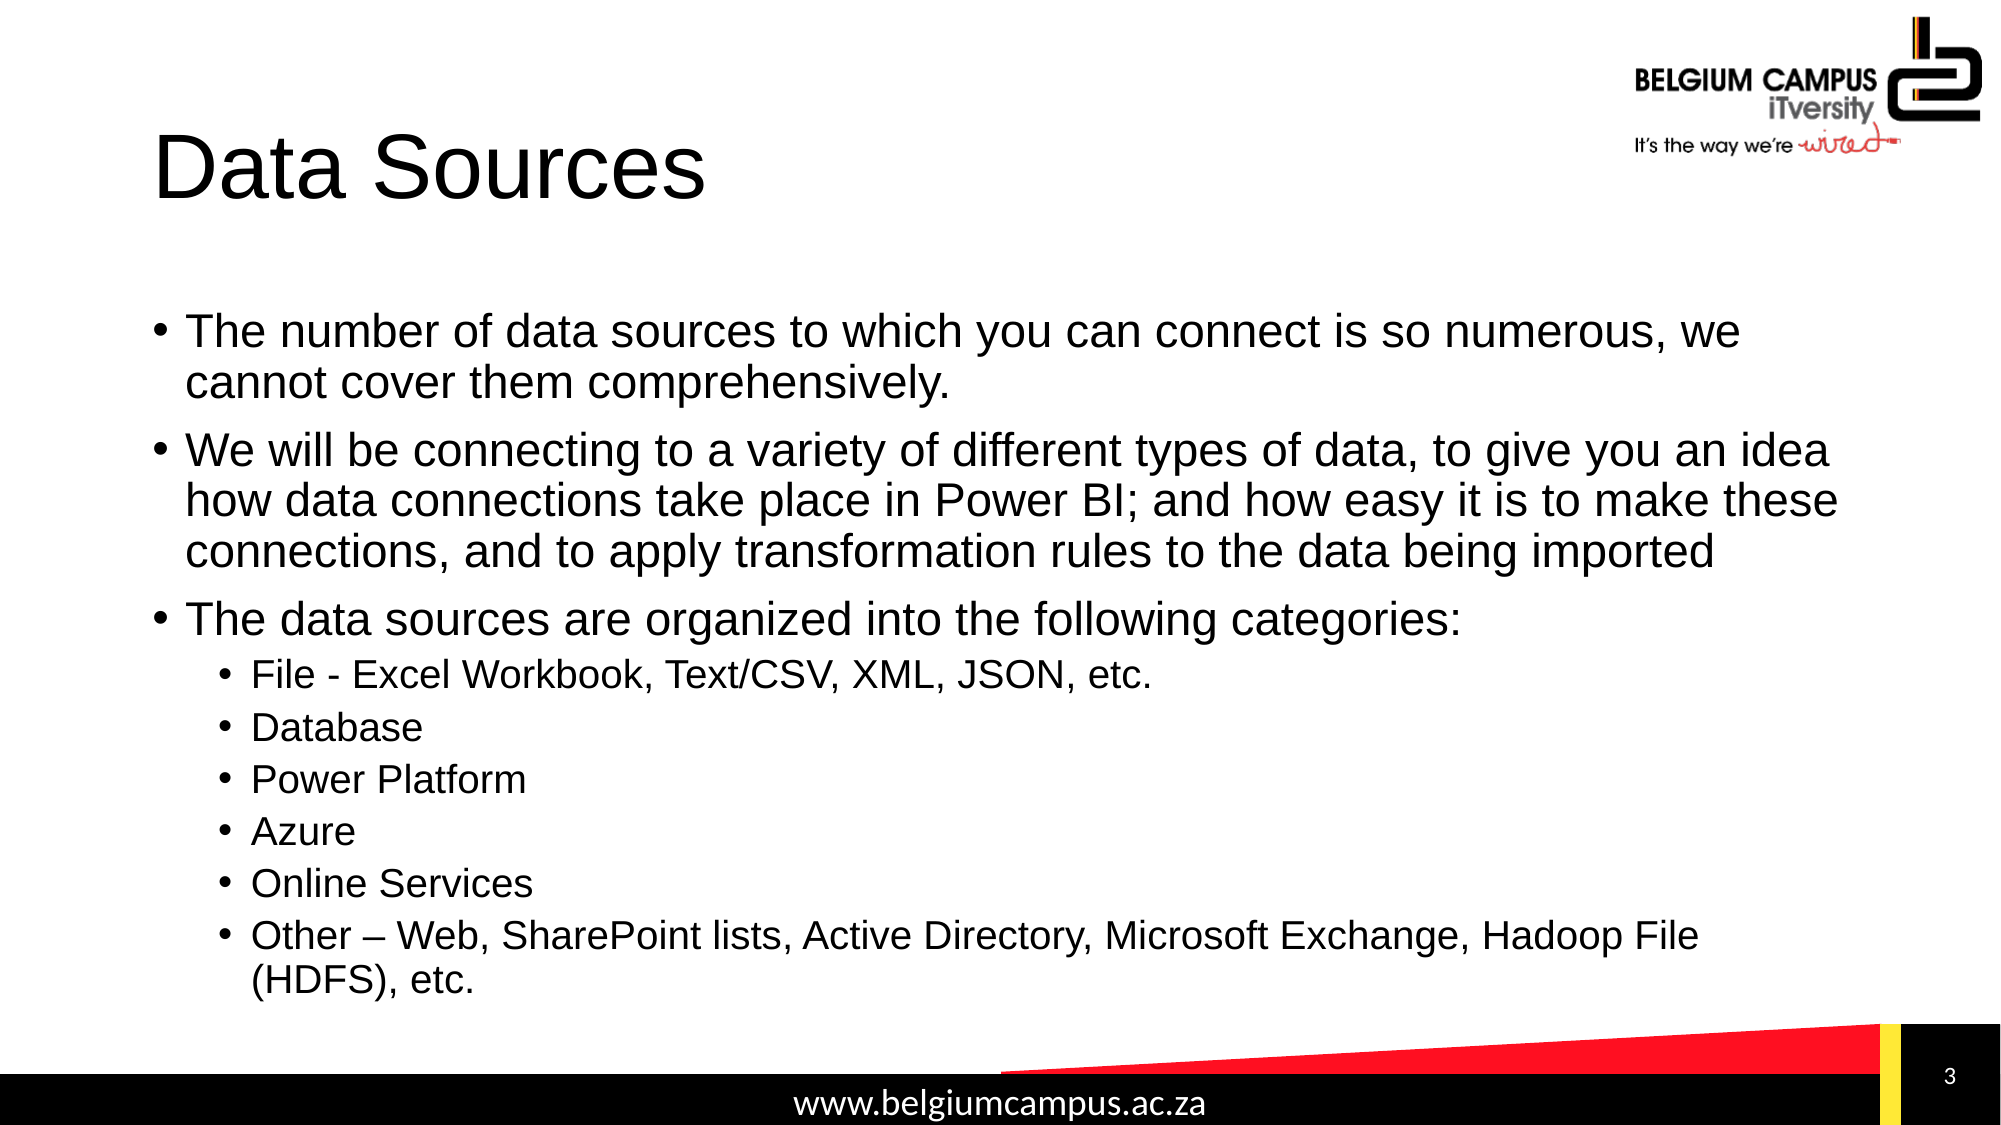

# Data Sources
The number of data sources to which you can connect is so numerous, we cannot cover them comprehensively.
We will be connecting to a variety of different types of data, to give you an idea how data connections take place in Power BI; and how easy it is to make these connections, and to apply transformation rules to the data being imported
The data sources are organized into the following categories:
File - Excel Workbook, Text/CSV, XML, JSON, etc.
Database
Power Platform
Azure
Online Services
Other – Web, SharePoint lists, Active Directory, Microsoft Exchange, Hadoop File (HDFS), etc.